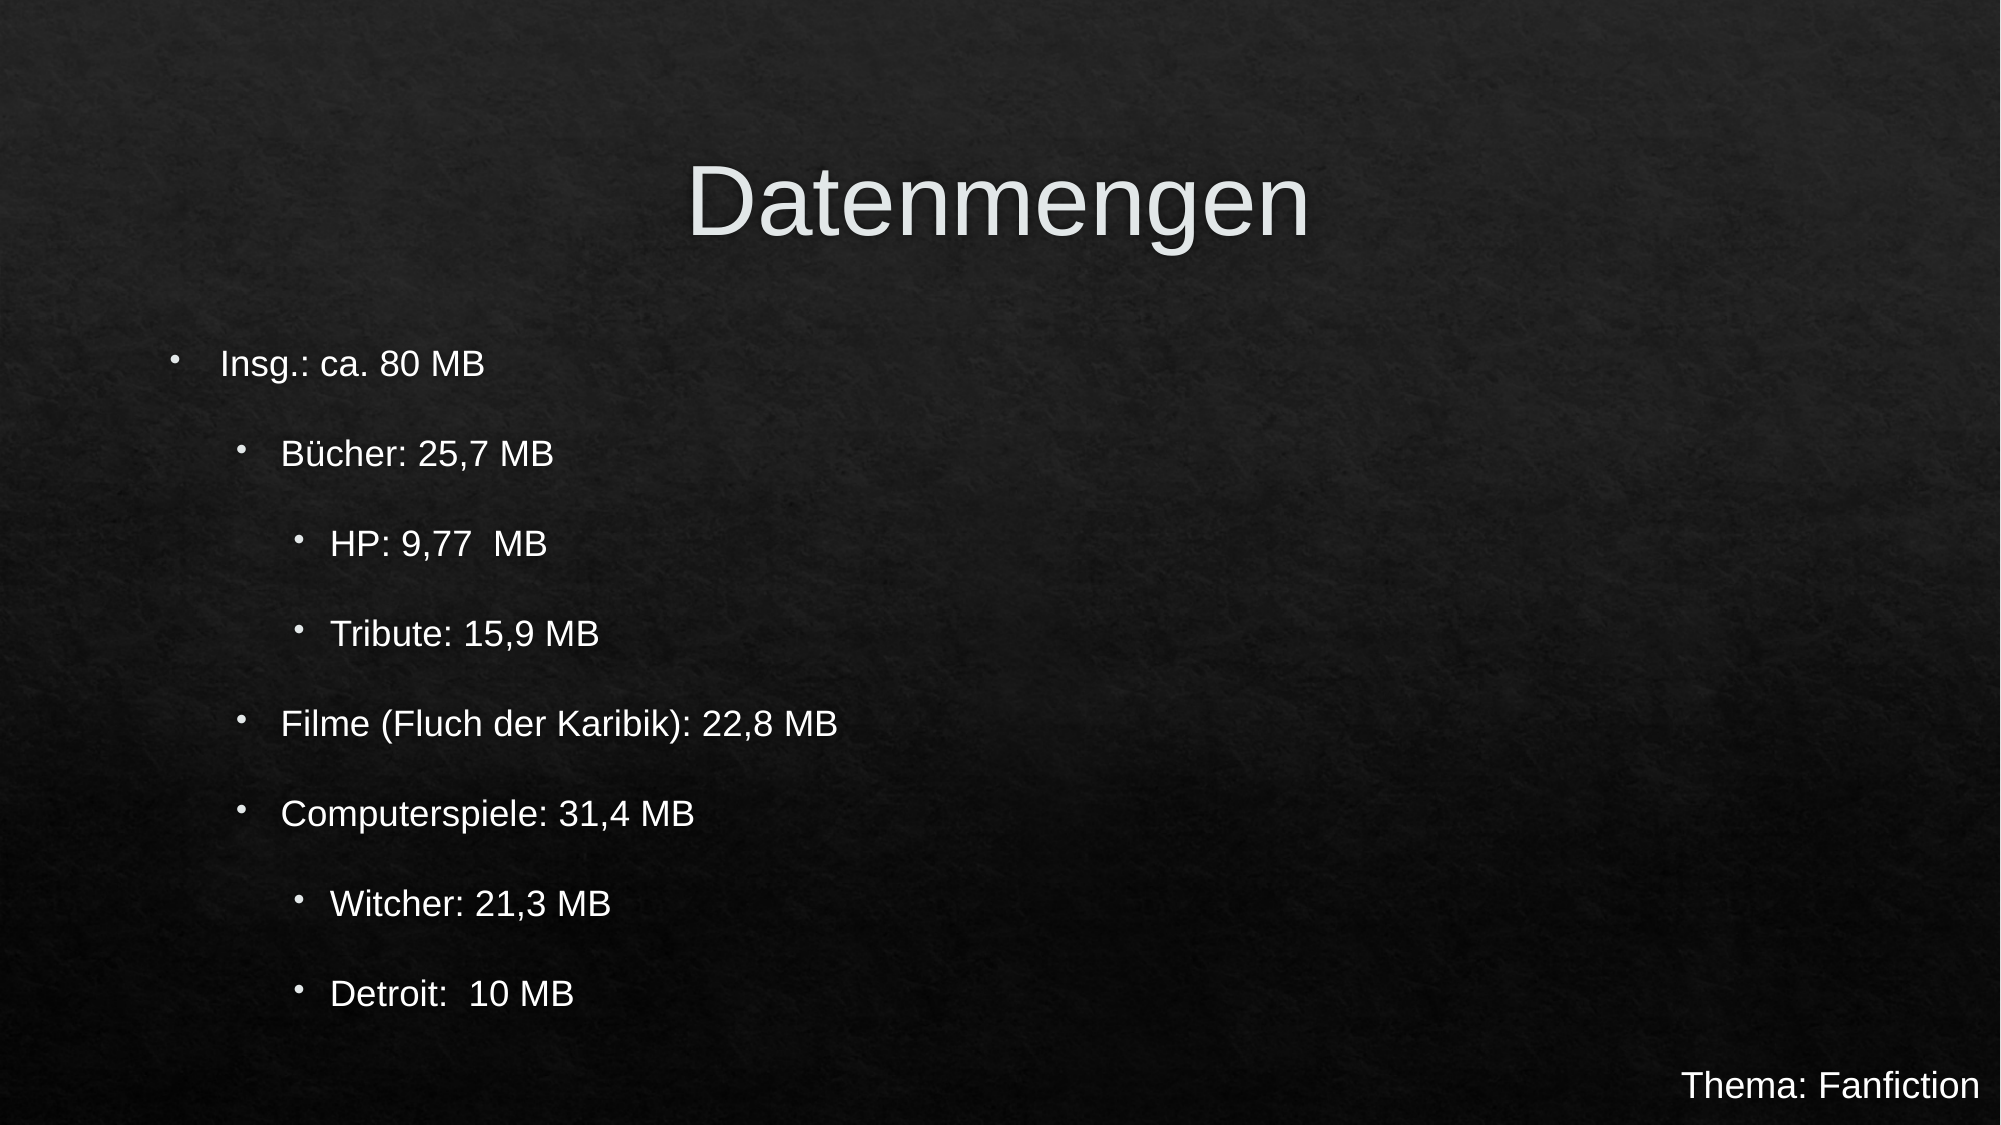

# Datenmengen
Insg.: ca. 80 MB
Bücher: 25,7 MB
HP: 9,77  MB
Tribute: 15,9 MB
Filme (Fluch der Karibik): 22,8 MB
Computerspiele: 31,4 MB
Witcher: 21,3 MB
Detroit:  10 MB
Thema: Fanfiction